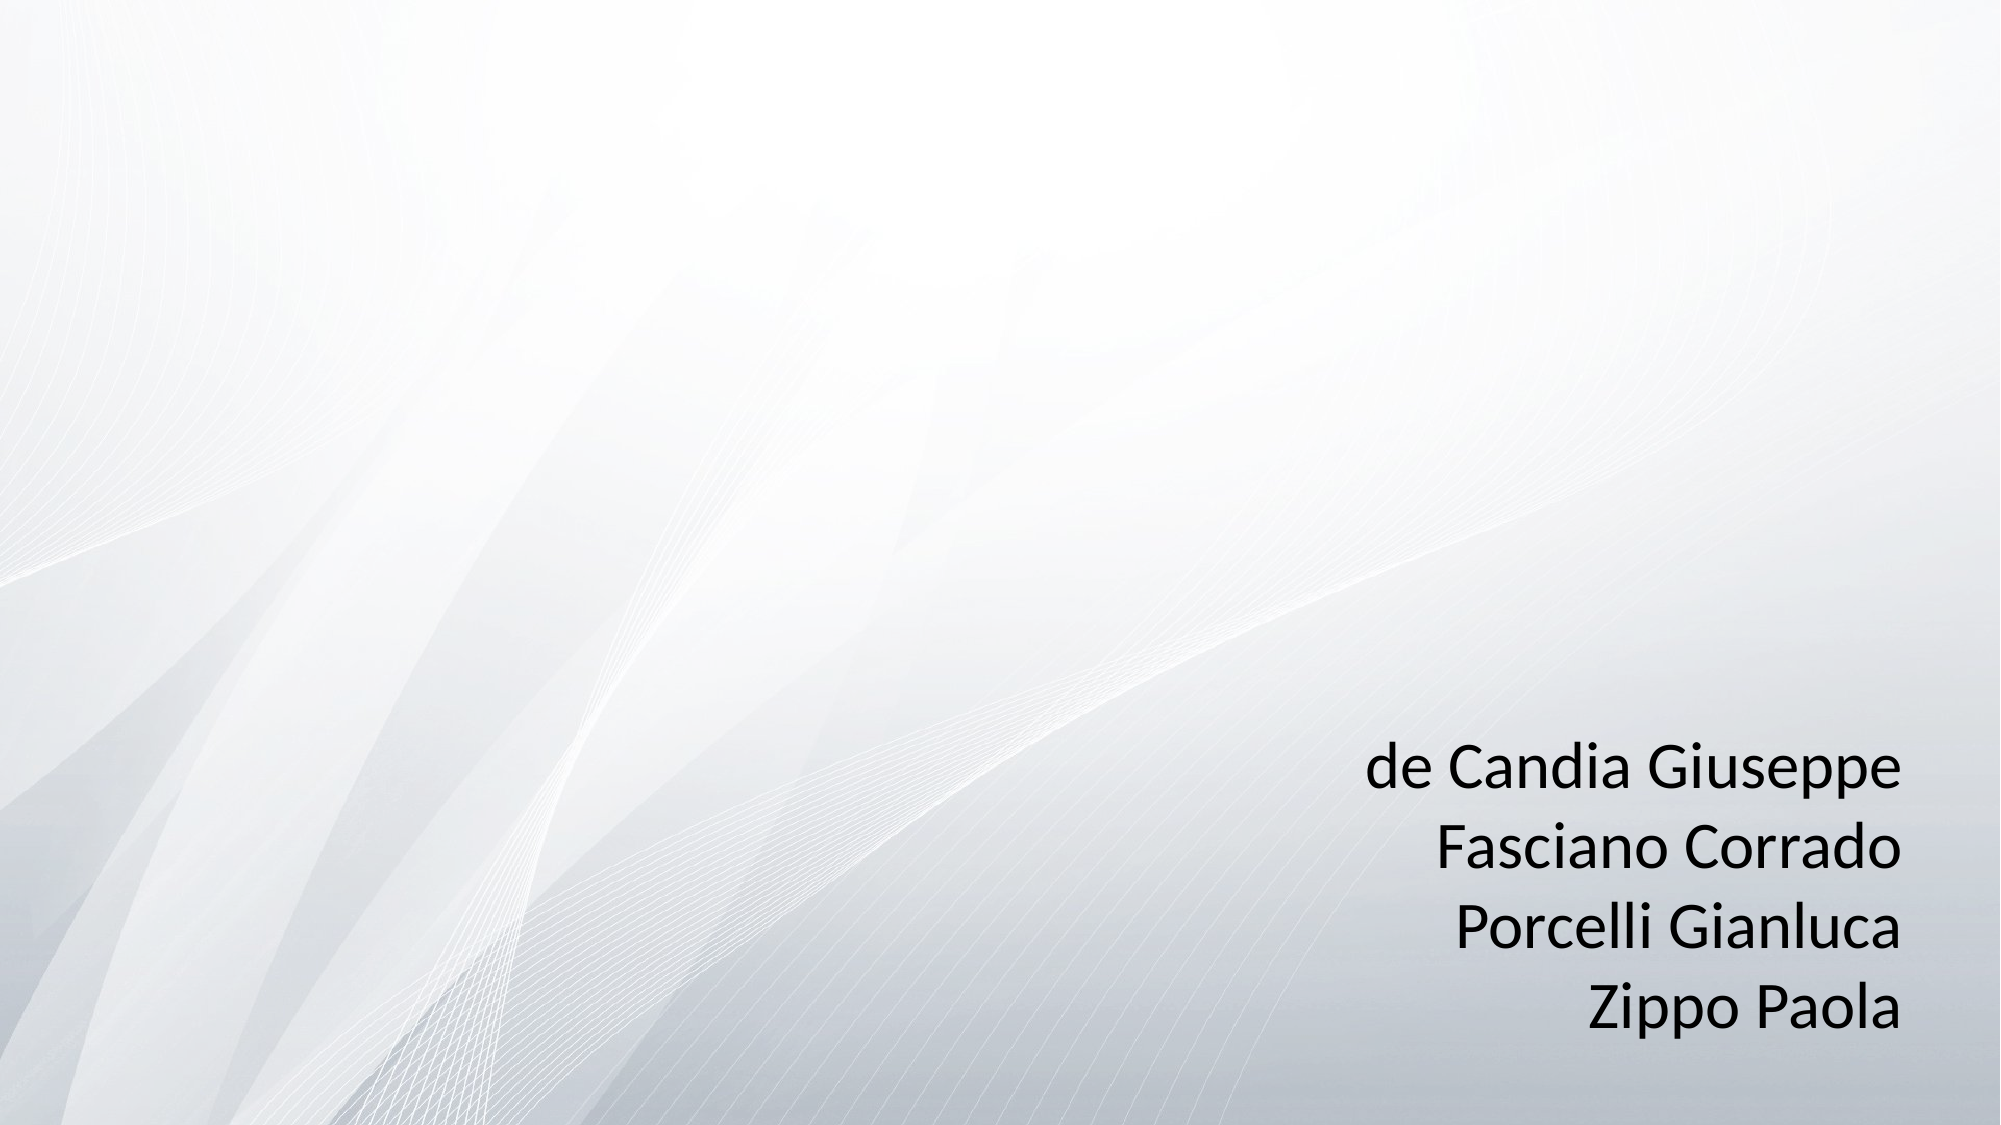

de Candia Giuseppe
Fasciano Corrado
Porcelli Gianluca
Zippo Paola